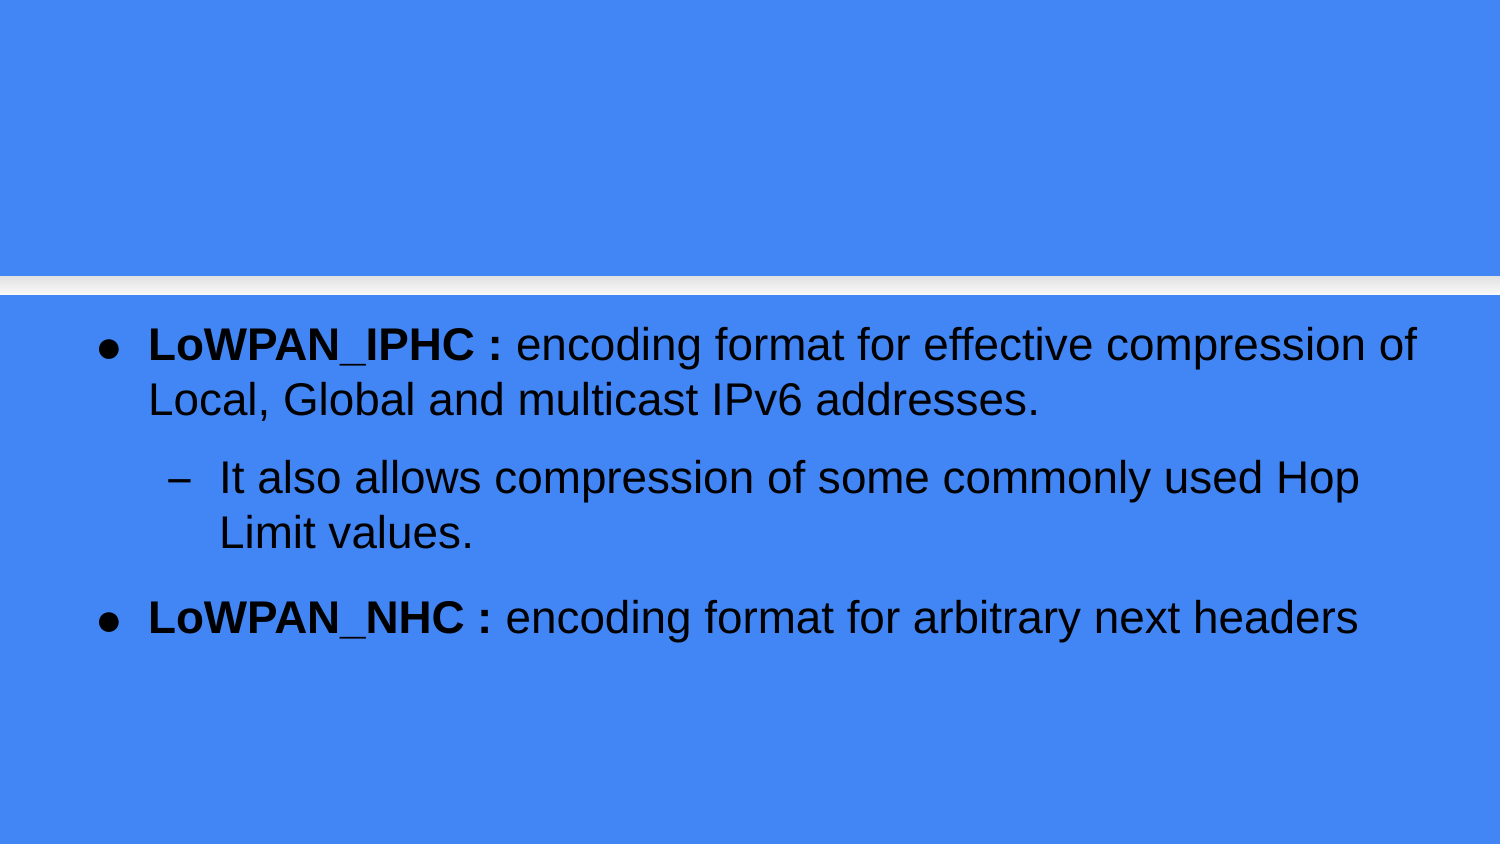

LoWPAN_IPHC : encoding format for effective compression of Local, Global and multicast IPv6 addresses.
It also allows compression of some commonly used Hop Limit values.
LoWPAN_NHC : encoding format for arbitrary next headers